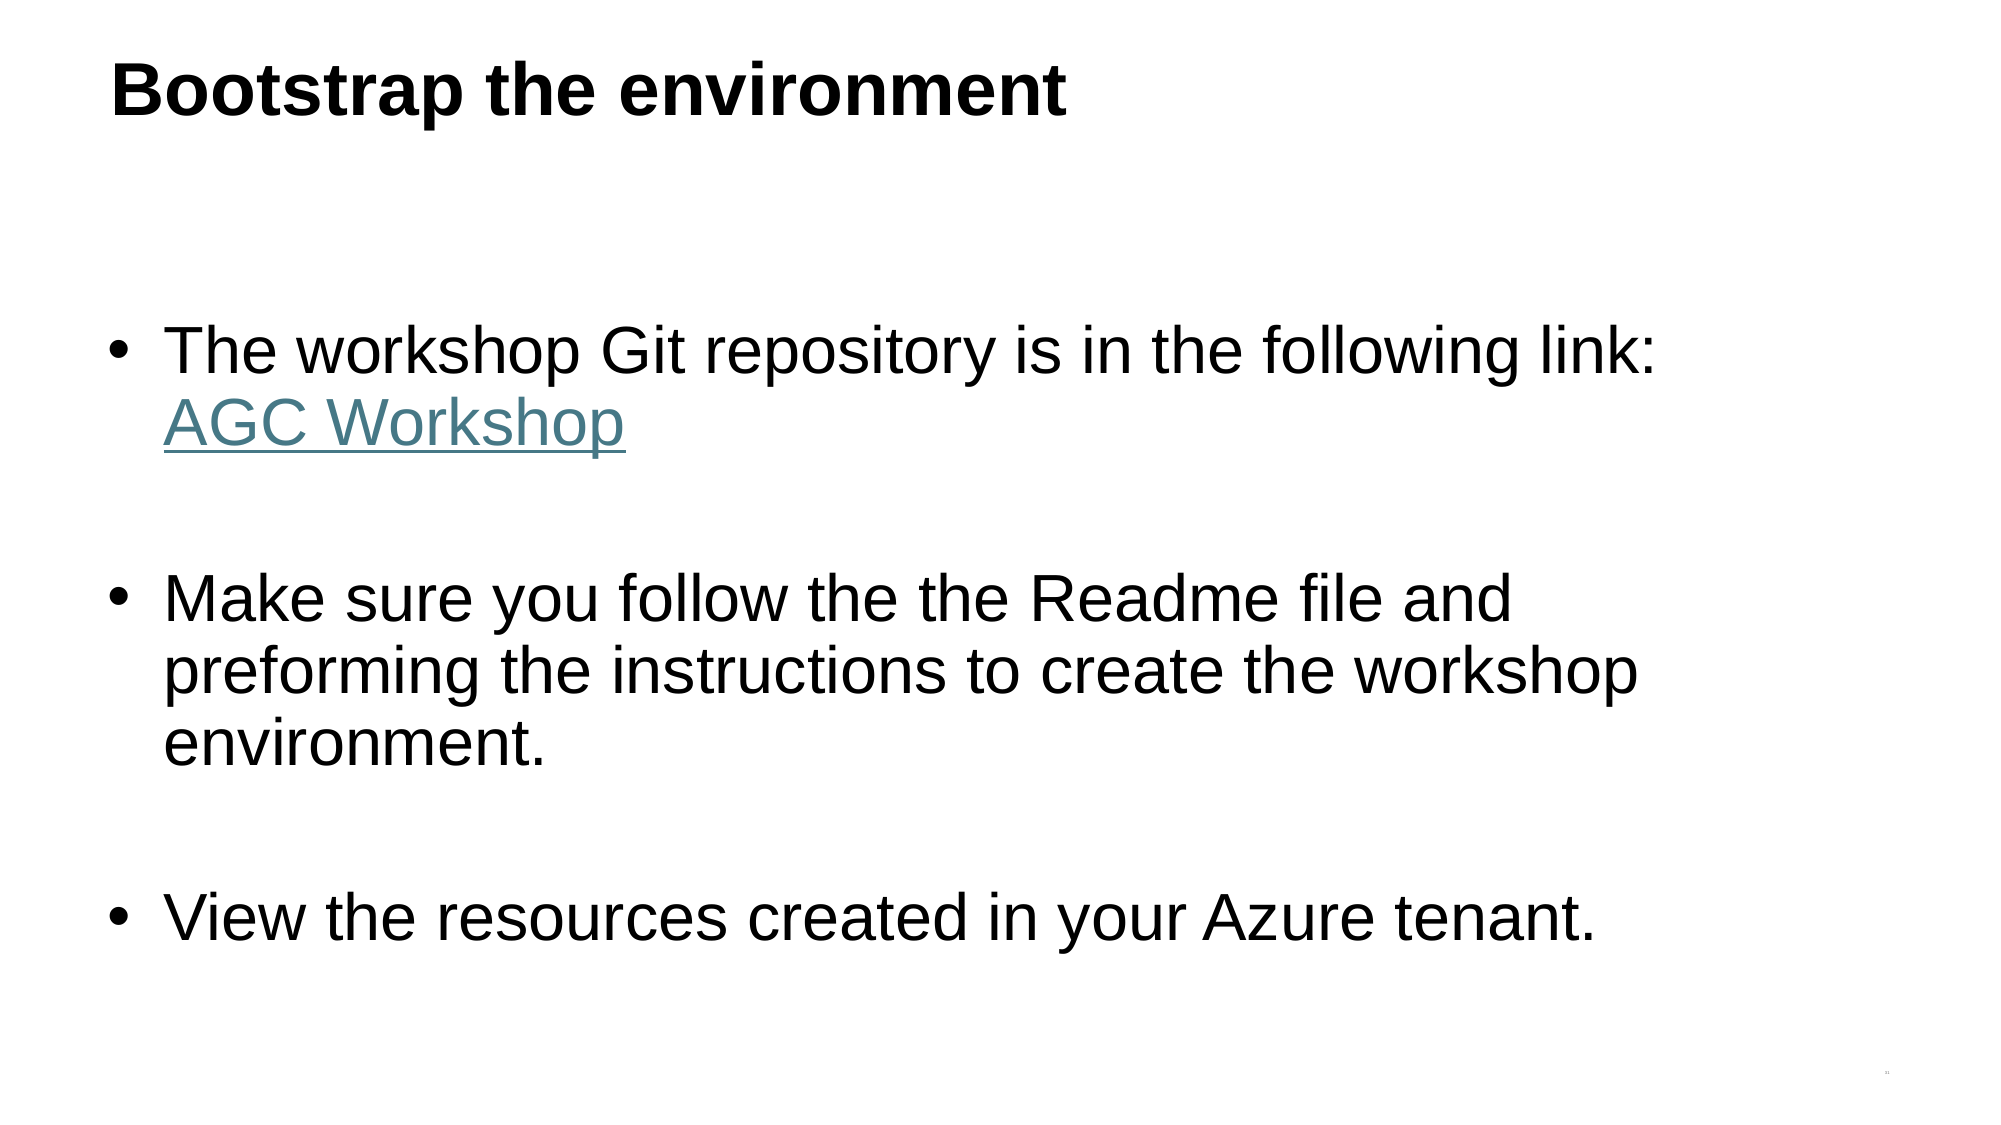

Bootstrap the environment

The workshop Git repository is in the following link: AGC Workshop
Make sure you follow the the Readme file and preforming the instructions to create the workshop environment.
View the resources created in your Azure tenant.

31